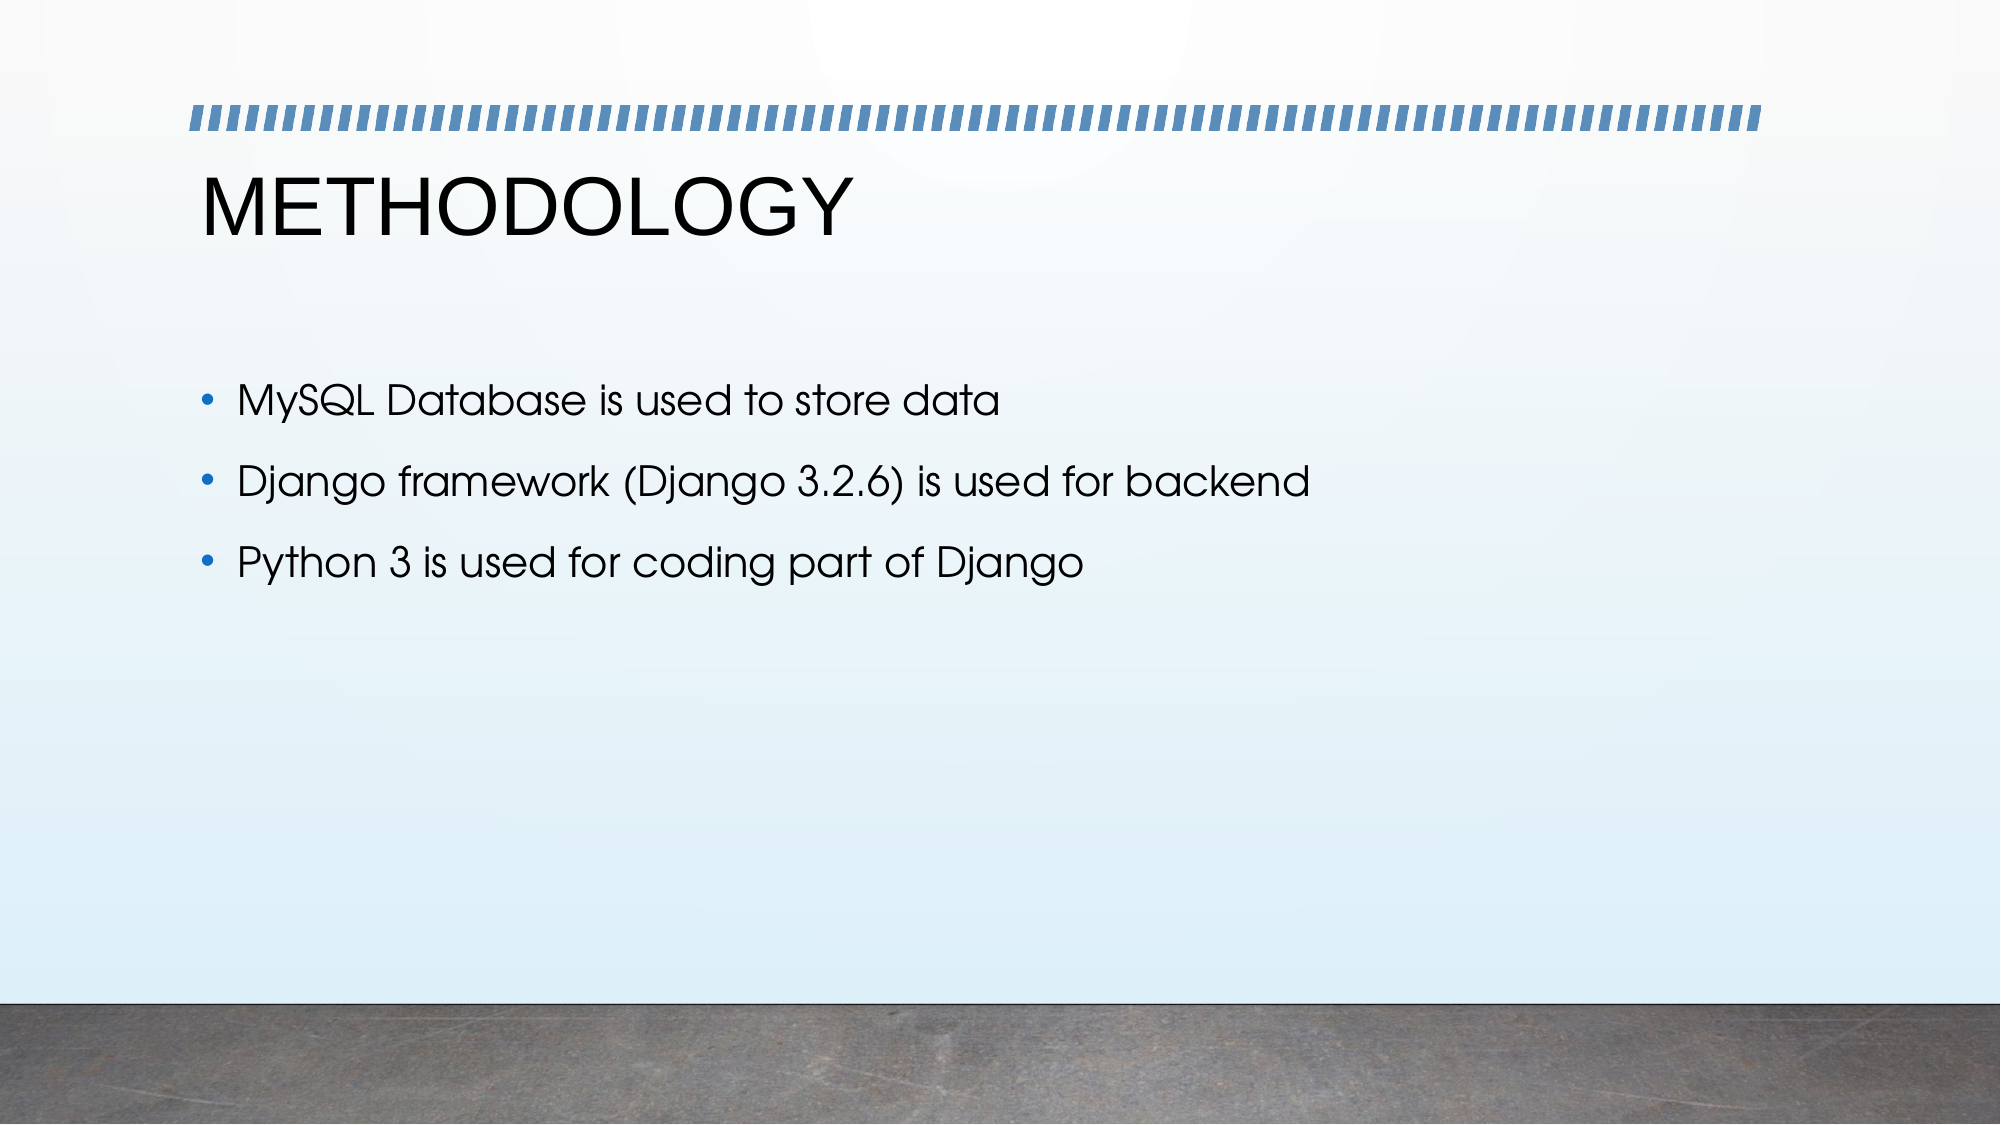

# METHODOLOGY
MySQL Database is used to store data
Django framework (Django 3.2.6) is used for backend
Python 3 is used for coding part of Django